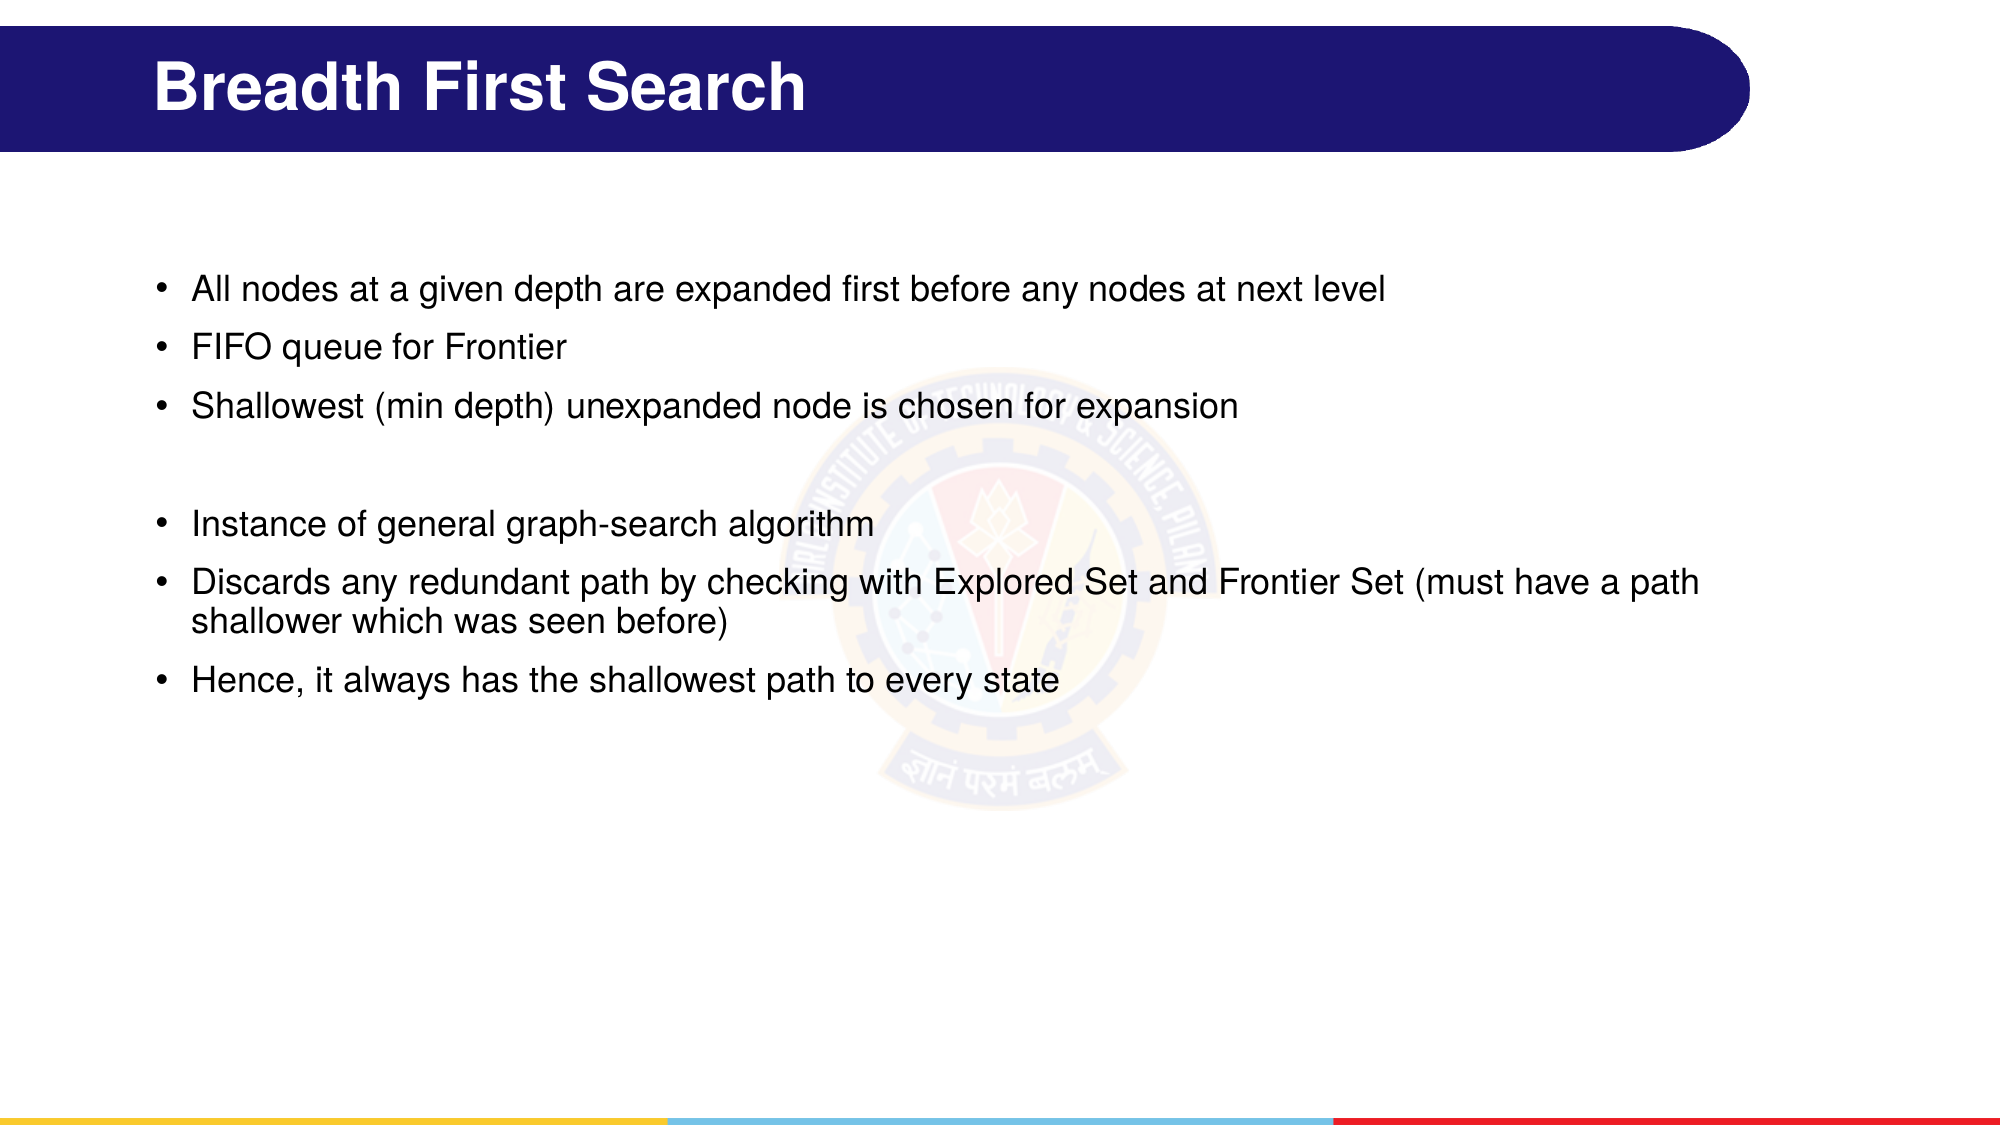

# Breadth First Search

All nodes at a given depth are expanded first before any nodes at next level
FIFO queue for Frontier
Shallowest (min depth) unexpanded node is chosen for expansion

Instance of general graph-search algorithm
Discards any redundant path by checking with Explored Set and Frontier Set (must have a path shallower which was seen before)
Hence, it always has the shallowest path to every state